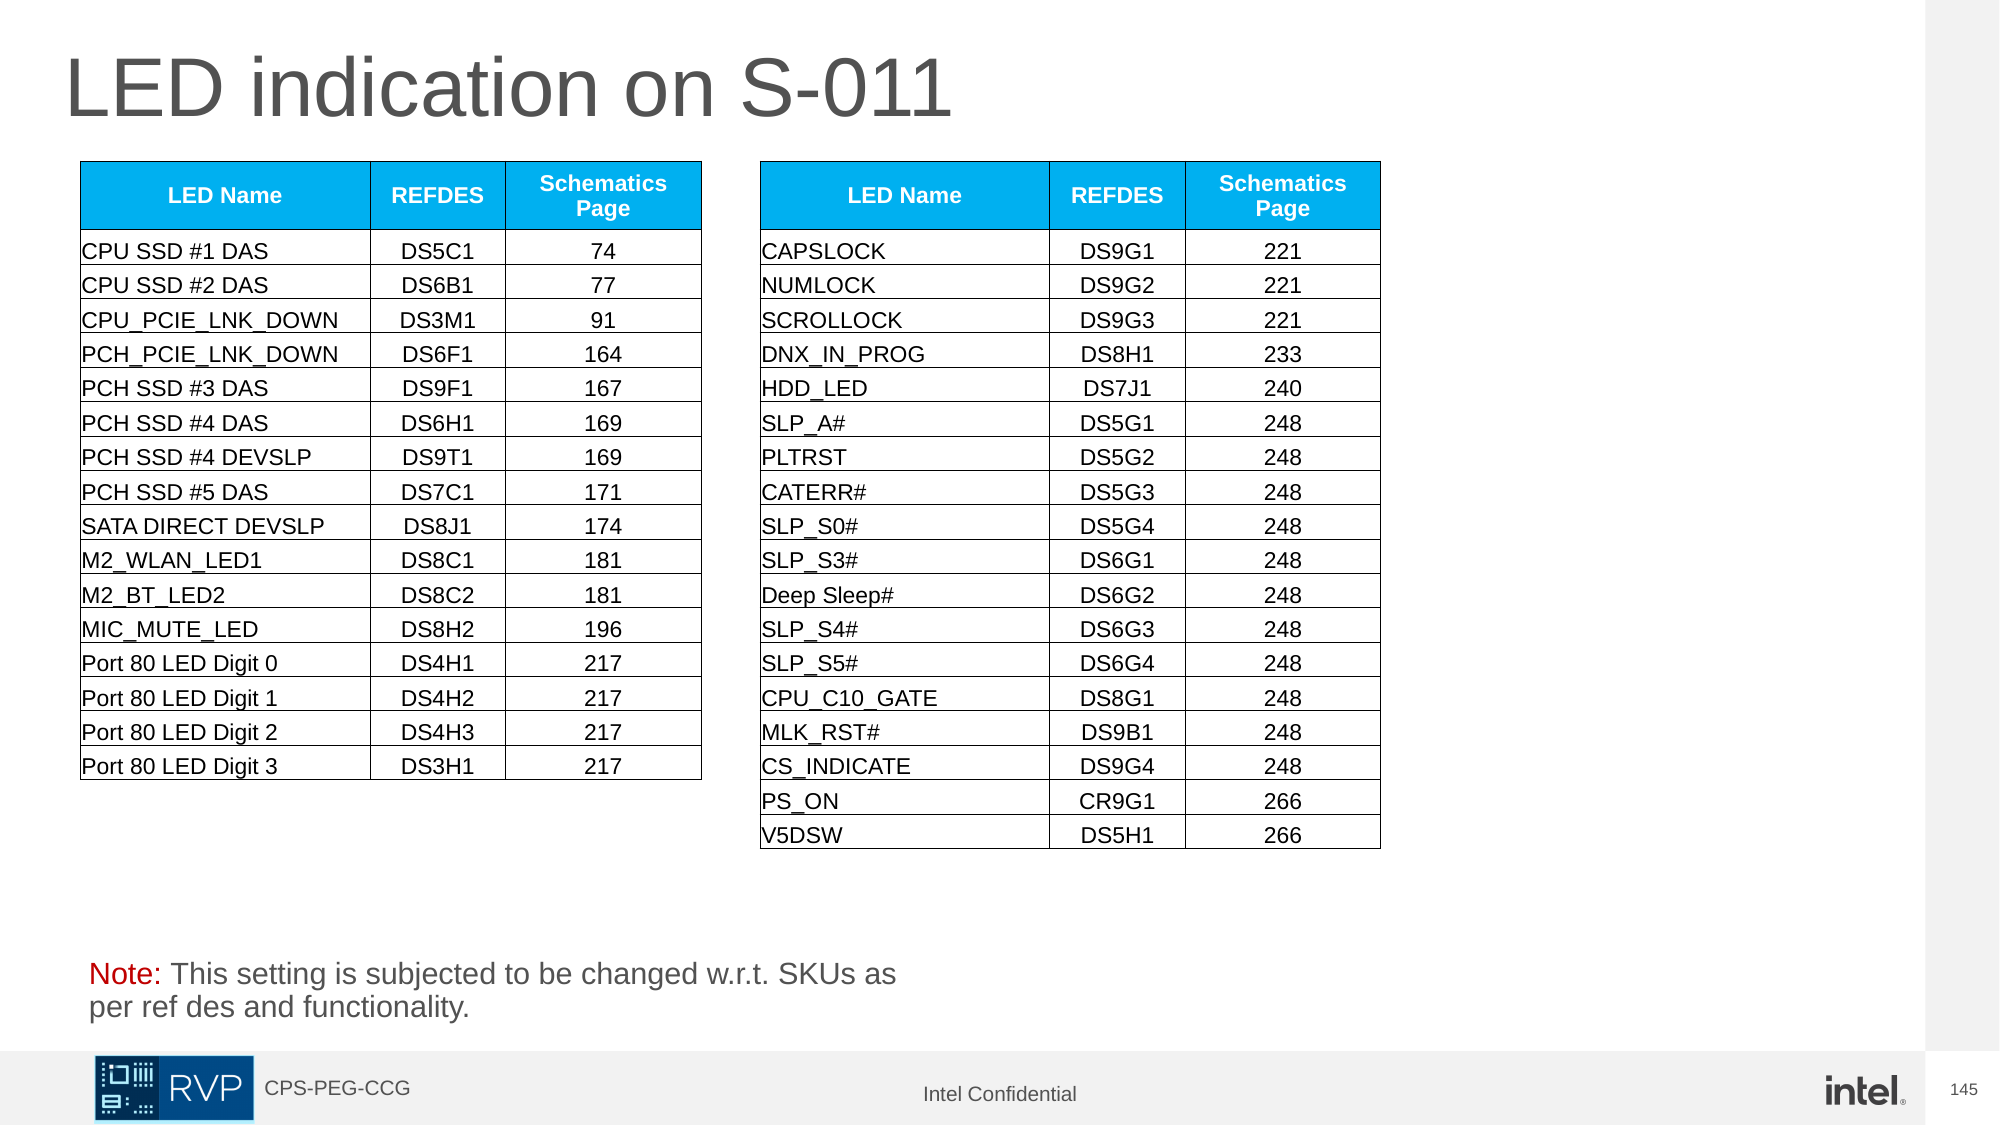

LED indication on S-011
| LED Name | REFDES | Schematics Page |
| --- | --- | --- |
| CPU SSD #1 DAS | DS5C1 | 74 |
| CPU SSD #2 DAS | DS6B1 | 77 |
| CPU\_PCIE\_LNK\_DOWN | DS3M1 | 91 |
| PCH\_PCIE\_LNK\_DOWN | DS6F1 | 164 |
| PCH SSD #3 DAS | DS9F1 | 167 |
| PCH SSD #4 DAS | DS6H1 | 169 |
| PCH SSD #4 DEVSLP | DS9T1 | 169 |
| PCH SSD #5 DAS | DS7C1 | 171 |
| SATA DIRECT DEVSLP | DS8J1 | 174 |
| M2\_WLAN\_LED1 | DS8C1 | 181 |
| M2\_BT\_LED2 | DS8C2 | 181 |
| MIC\_MUTE\_LED | DS8H2 | 196 |
| Port 80 LED Digit 0 | DS4H1 | 217 |
| Port 80 LED Digit 1 | DS4H2 | 217 |
| Port 80 LED Digit 2 | DS4H3 | 217 |
| Port 80 LED Digit 3 | DS3H1 | 217 |
| LED Name | REFDES | Schematics Page |
| --- | --- | --- |
| CAPSLOCK | DS9G1 | 221 |
| NUMLOCK | DS9G2 | 221 |
| SCROLLOCK | DS9G3 | 221 |
| DNX\_IN\_PROG | DS8H1 | 233 |
| HDD\_LED | DS7J1 | 240 |
| SLP\_A# | DS5G1 | 248 |
| PLTRST | DS5G2 | 248 |
| CATERR# | DS5G3 | 248 |
| SLP\_S0# | DS5G4 | 248 |
| SLP\_S3# | DS6G1 | 248 |
| Deep Sleep# | DS6G2 | 248 |
| SLP\_S4# | DS6G3 | 248 |
| SLP\_S5# | DS6G4 | 248 |
| CPU\_C10\_GATE | DS8G1 | 248 |
| MLK\_RST# | DS9B1 | 248 |
| CS\_INDICATE | DS9G4 | 248 |
| PS\_ON | CR9G1 | 266 |
| V5DSW | DS5H1 | 266 |
Note: This setting is subjected to be changed w.r.t. SKUs as per ref des and functionality.